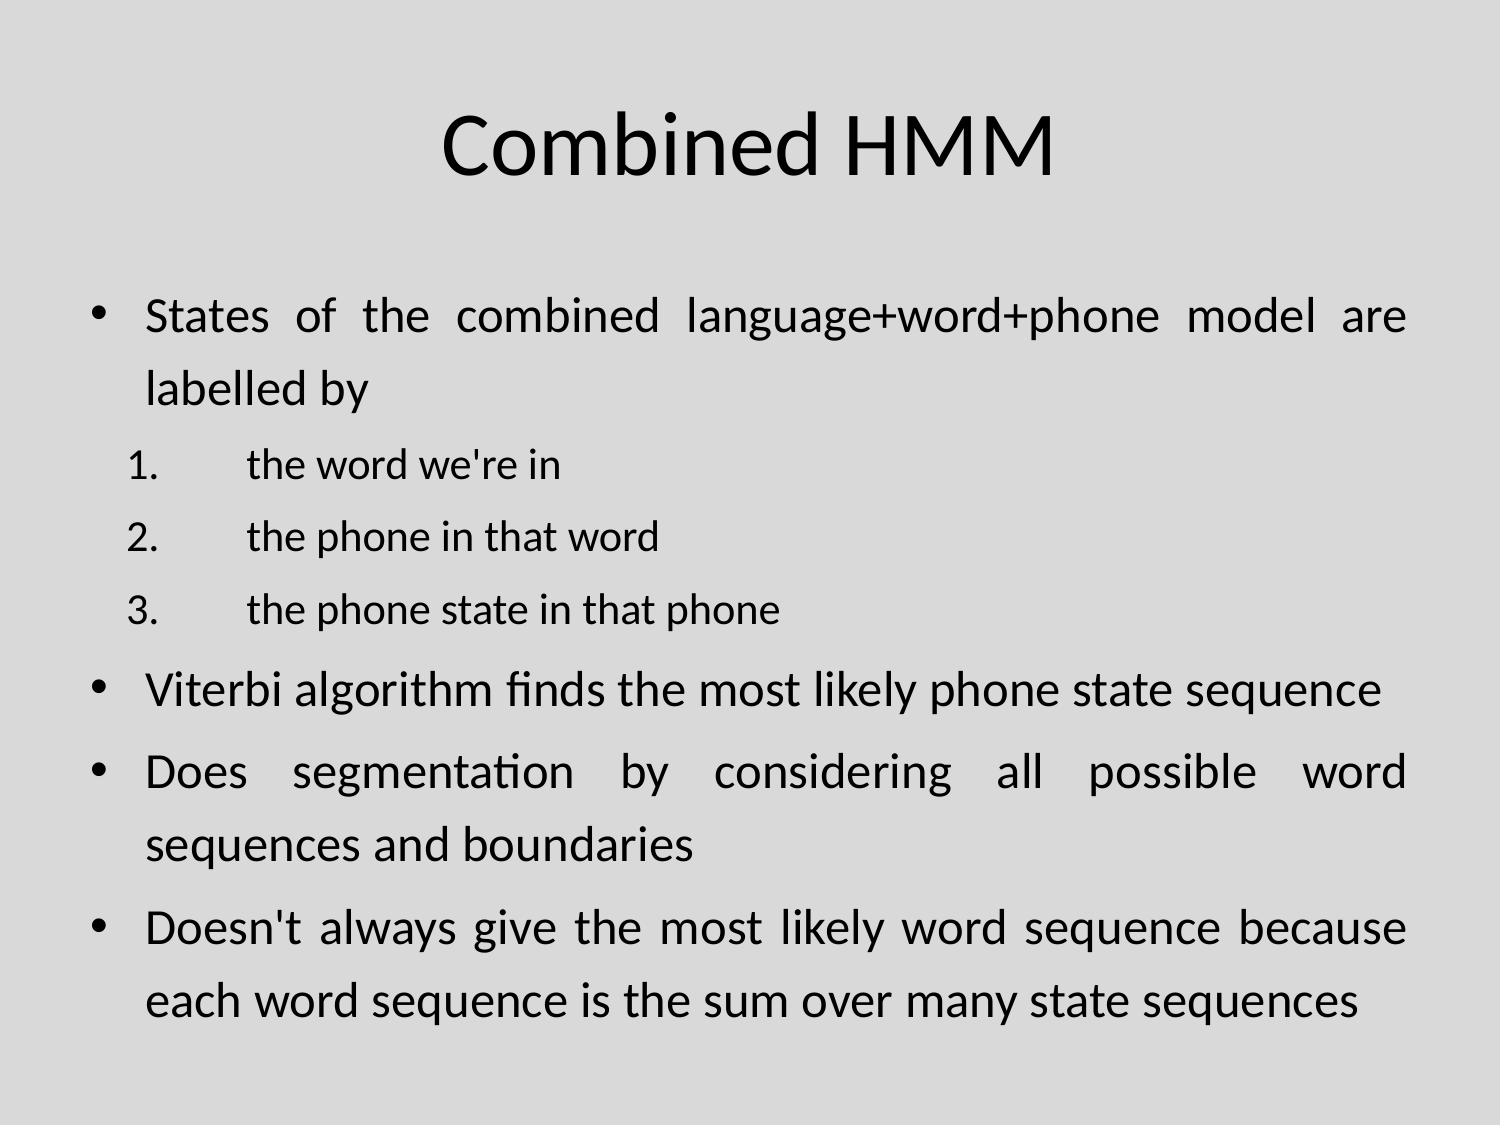

# Combined HMM
States of the combined language+word+phone model are labelled by
the word we're in
the phone in that word
the phone state in that phone
Viterbi algorithm finds the most likely phone state sequence
Does segmentation by considering all possible word sequences and boundaries
Doesn't always give the most likely word sequence because each word sequence is the sum over many state sequences